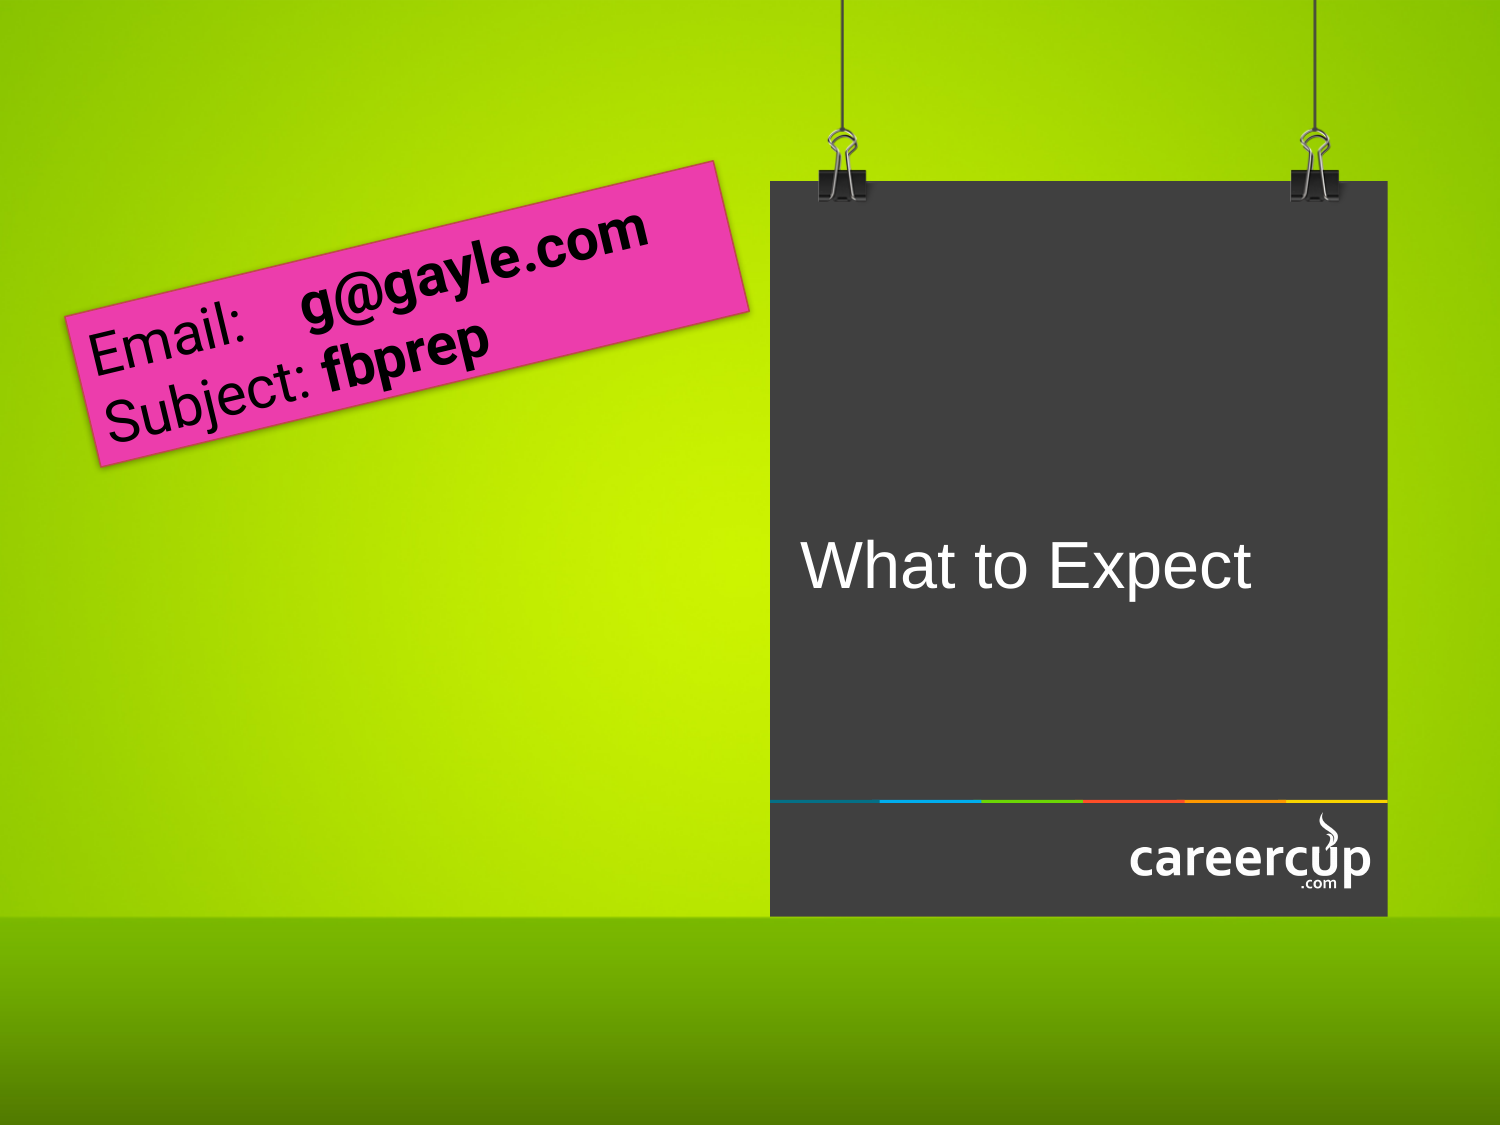

Email:    g@gayle.com
Subject: fbprep
What to Expect